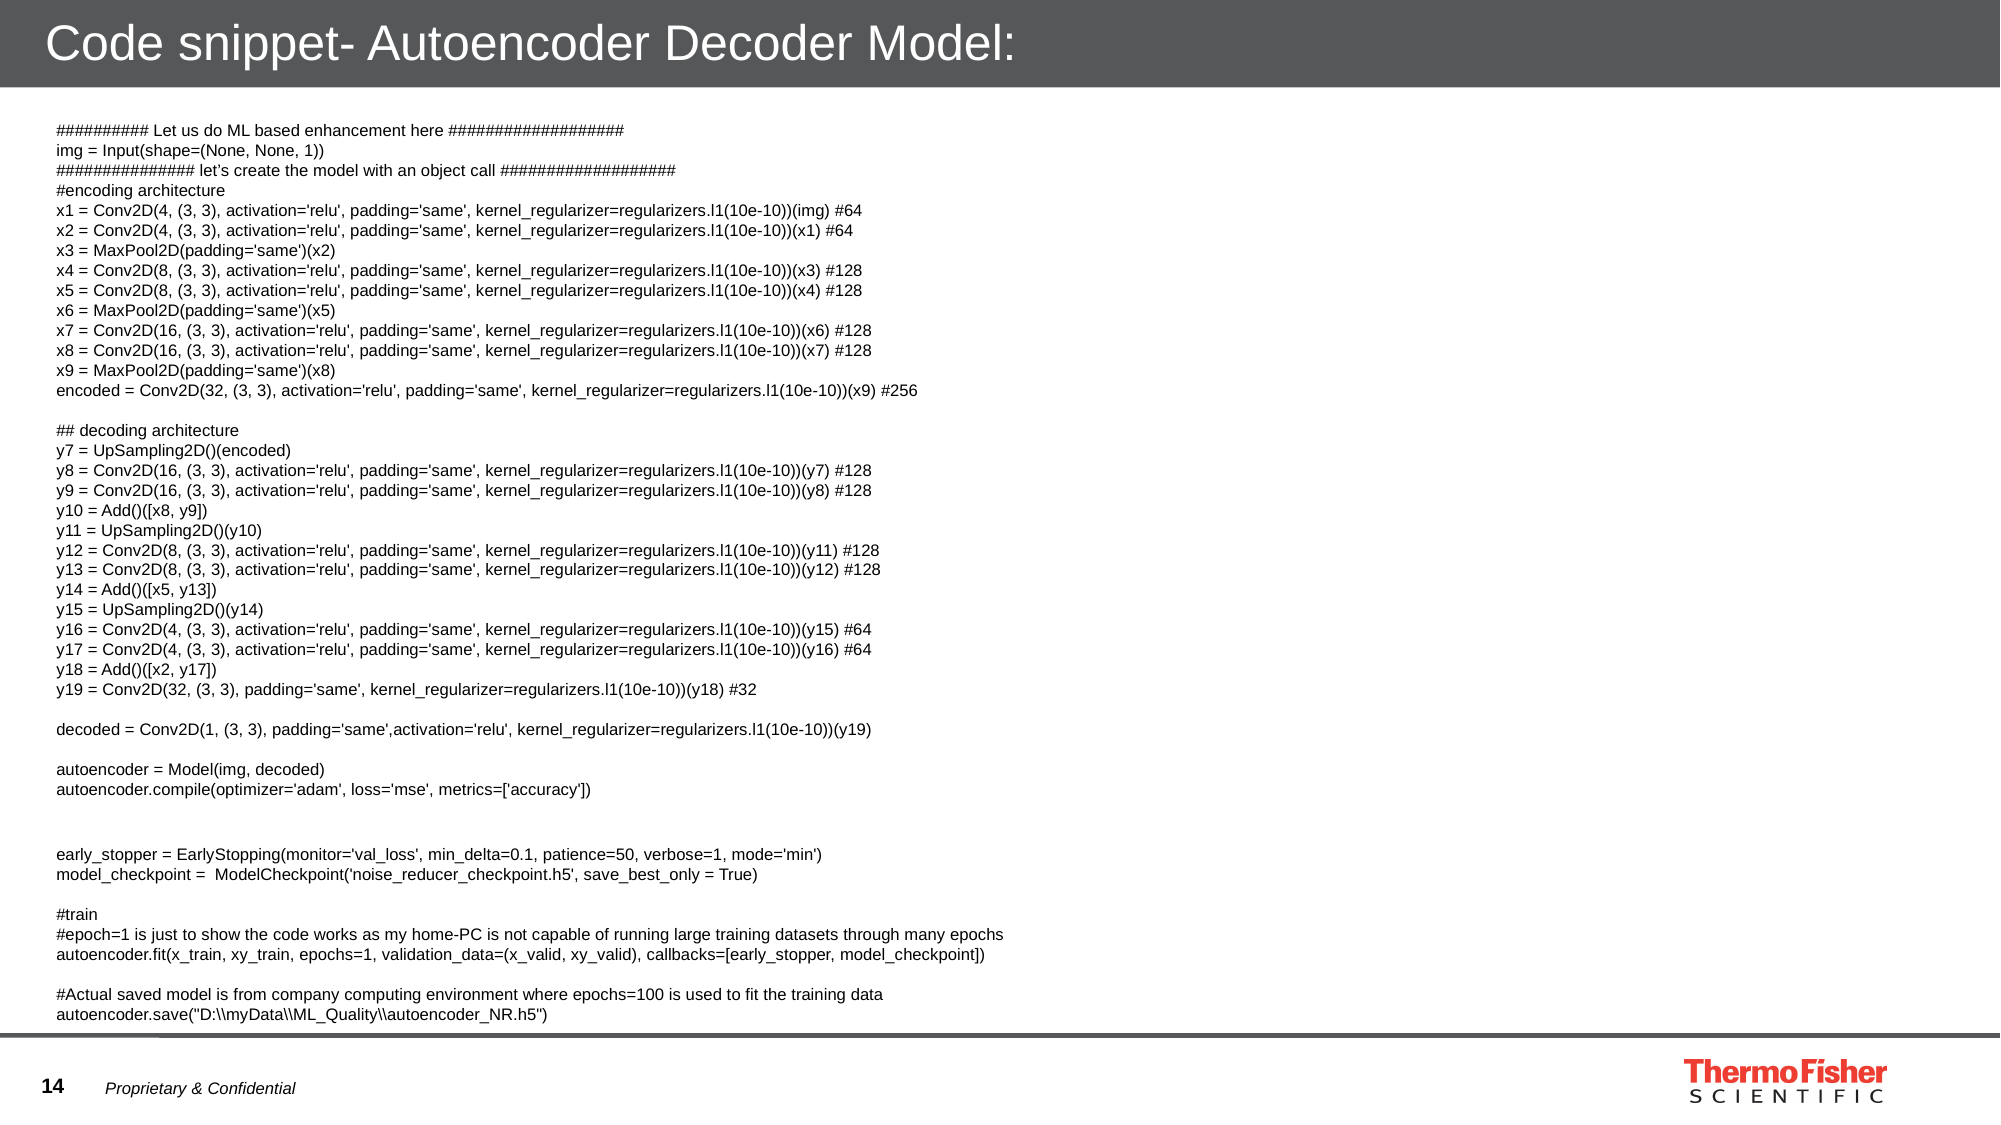

# Code snippet- Autoencoder Decoder Model:
########## Let us do ML based enhancement here ###################
img = Input(shape=(None, None, 1))
############### let’s create the model with an object call ###################
#encoding architecture
x1 = Conv2D(4, (3, 3), activation='relu', padding='same', kernel_regularizer=regularizers.l1(10e-10))(img) #64
x2 = Conv2D(4, (3, 3), activation='relu', padding='same', kernel_regularizer=regularizers.l1(10e-10))(x1) #64
x3 = MaxPool2D(padding='same')(x2)
x4 = Conv2D(8, (3, 3), activation='relu', padding='same', kernel_regularizer=regularizers.l1(10e-10))(x3) #128
x5 = Conv2D(8, (3, 3), activation='relu', padding='same', kernel_regularizer=regularizers.l1(10e-10))(x4) #128
x6 = MaxPool2D(padding='same')(x5)
x7 = Conv2D(16, (3, 3), activation='relu', padding='same', kernel_regularizer=regularizers.l1(10e-10))(x6) #128
x8 = Conv2D(16, (3, 3), activation='relu', padding='same', kernel_regularizer=regularizers.l1(10e-10))(x7) #128
x9 = MaxPool2D(padding='same')(x8)
encoded = Conv2D(32, (3, 3), activation='relu', padding='same', kernel_regularizer=regularizers.l1(10e-10))(x9) #256

## decoding architecture
y7 = UpSampling2D()(encoded)
y8 = Conv2D(16, (3, 3), activation='relu', padding='same', kernel_regularizer=regularizers.l1(10e-10))(y7) #128
y9 = Conv2D(16, (3, 3), activation='relu', padding='same', kernel_regularizer=regularizers.l1(10e-10))(y8) #128
y10 = Add()([x8, y9])
y11 = UpSampling2D()(y10)
y12 = Conv2D(8, (3, 3), activation='relu', padding='same', kernel_regularizer=regularizers.l1(10e-10))(y11) #128
y13 = Conv2D(8, (3, 3), activation='relu', padding='same', kernel_regularizer=regularizers.l1(10e-10))(y12) #128
y14 = Add()([x5, y13])
y15 = UpSampling2D()(y14)
y16 = Conv2D(4, (3, 3), activation='relu', padding='same', kernel_regularizer=regularizers.l1(10e-10))(y15) #64
y17 = Conv2D(4, (3, 3), activation='relu', padding='same', kernel_regularizer=regularizers.l1(10e-10))(y16) #64
y18 = Add()([x2, y17])
y19 = Conv2D(32, (3, 3), padding='same', kernel_regularizer=regularizers.l1(10e-10))(y18) #32

decoded = Conv2D(1, (3, 3), padding='same',activation='relu', kernel_regularizer=regularizers.l1(10e-10))(y19)

autoencoder = Model(img, decoded)
autoencoder.compile(optimizer='adam', loss='mse', metrics=['accuracy'])

early_stopper = EarlyStopping(monitor='val_loss', min_delta=0.1, patience=50, verbose=1, mode='min')
model_checkpoint =  ModelCheckpoint('noise_reducer_checkpoint.h5', save_best_only = True)

#train
#epoch=1 is just to show the code works as my home-PC is not capable of running large training datasets through many epochs
autoencoder.fit(x_train, xy_train, epochs=1, validation_data=(x_valid, xy_valid), callbacks=[early_stopper, model_checkpoint])

#Actual saved model is from company computing environment where epochs=100 is used to fit the training data
autoencoder.save("D:\\myData\\ML_Quality\\autoencoder_NR.h5")